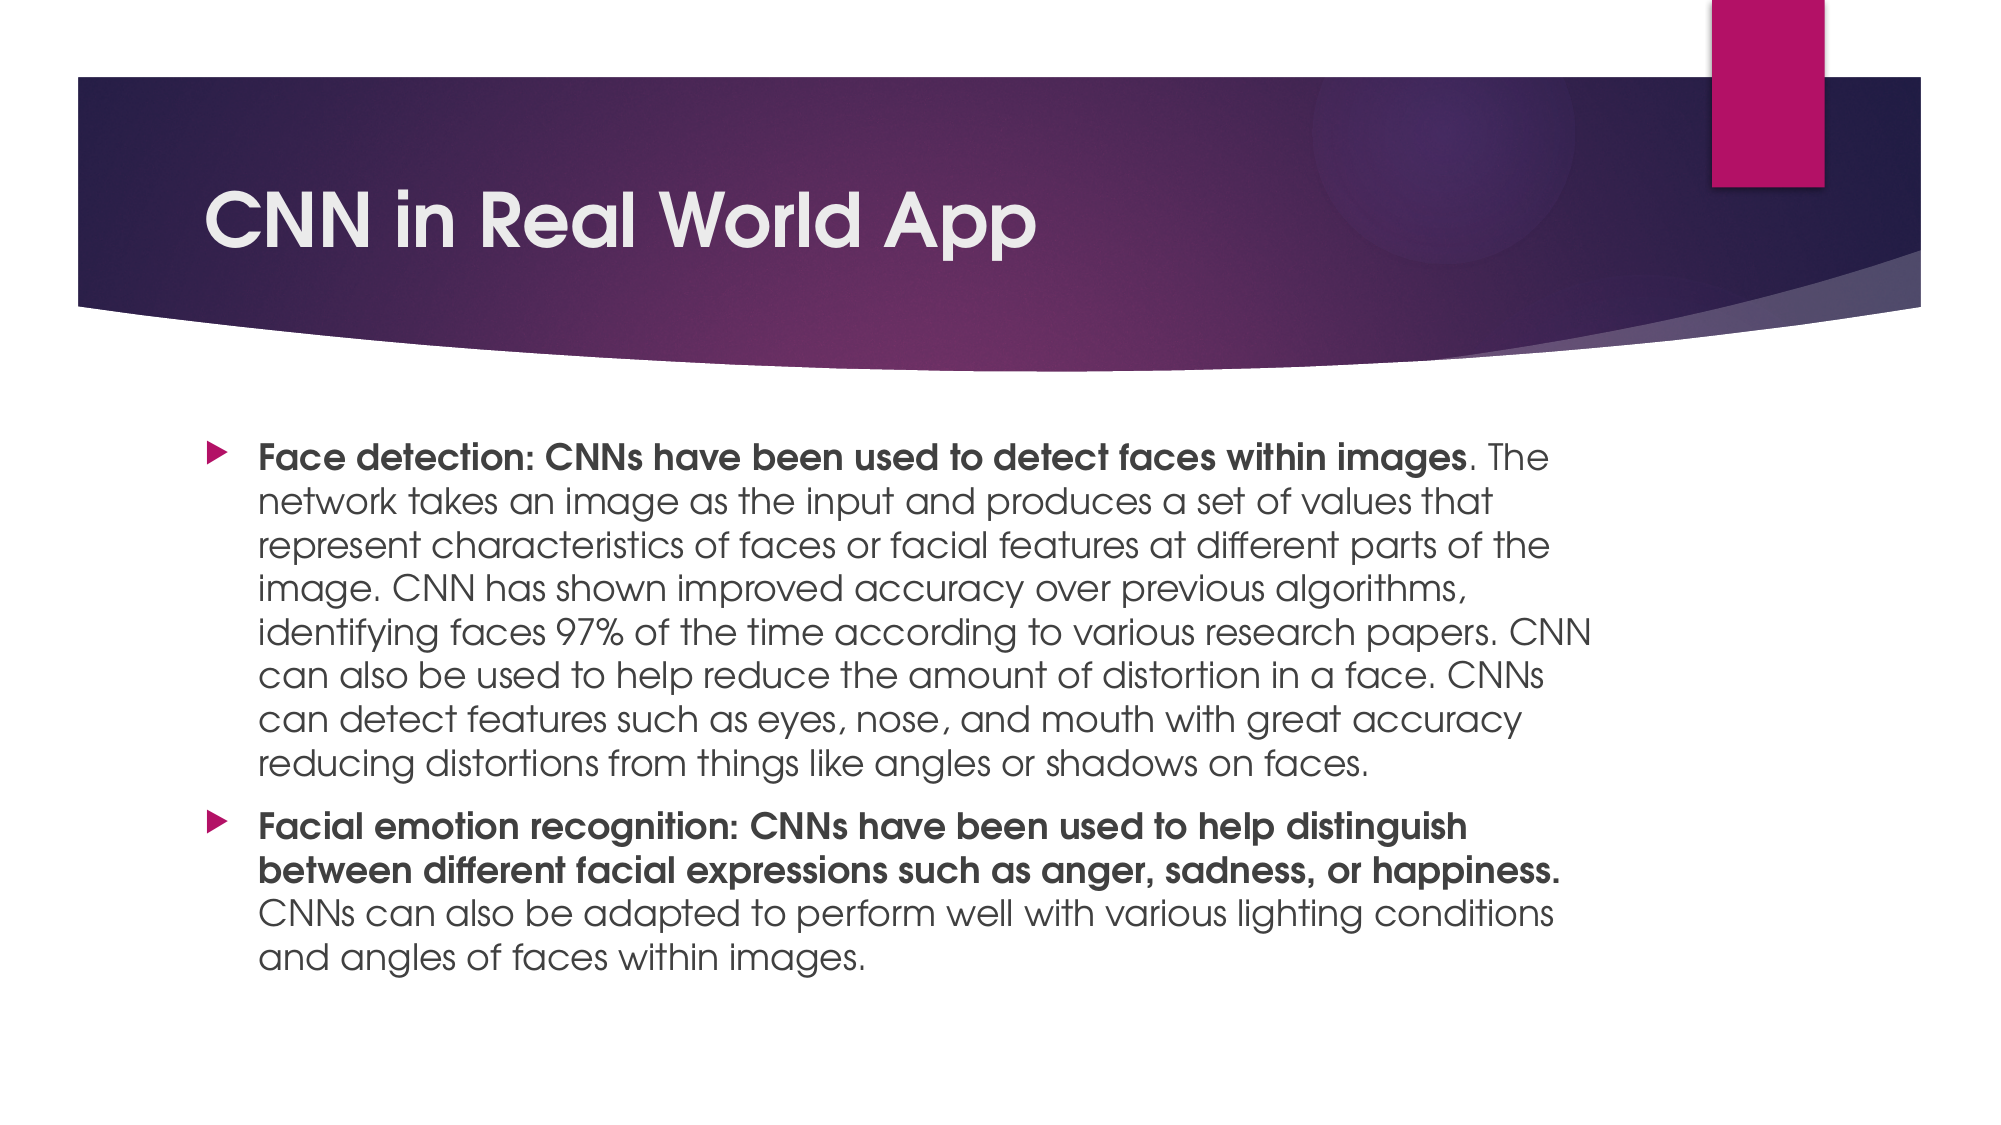

# CNN in Real World App
Face detection: CNNs have been used to detect faces within images. The network takes an image as the input and produces a set of values that represent characteristics of faces or facial features at different parts of the image. CNN has shown improved accuracy over previous algorithms, identifying faces 97% of the time according to various research papers. CNN can also be used to help reduce the amount of distortion in a face. CNNs can detect features such as eyes, nose, and mouth with great accuracy reducing distortions from things like angles or shadows on faces.
Facial emotion recognition: CNNs have been used to help distinguish between different facial expressions such as anger, sadness, or happiness. CNNs can also be adapted to perform well with various lighting conditions and angles of faces within images.